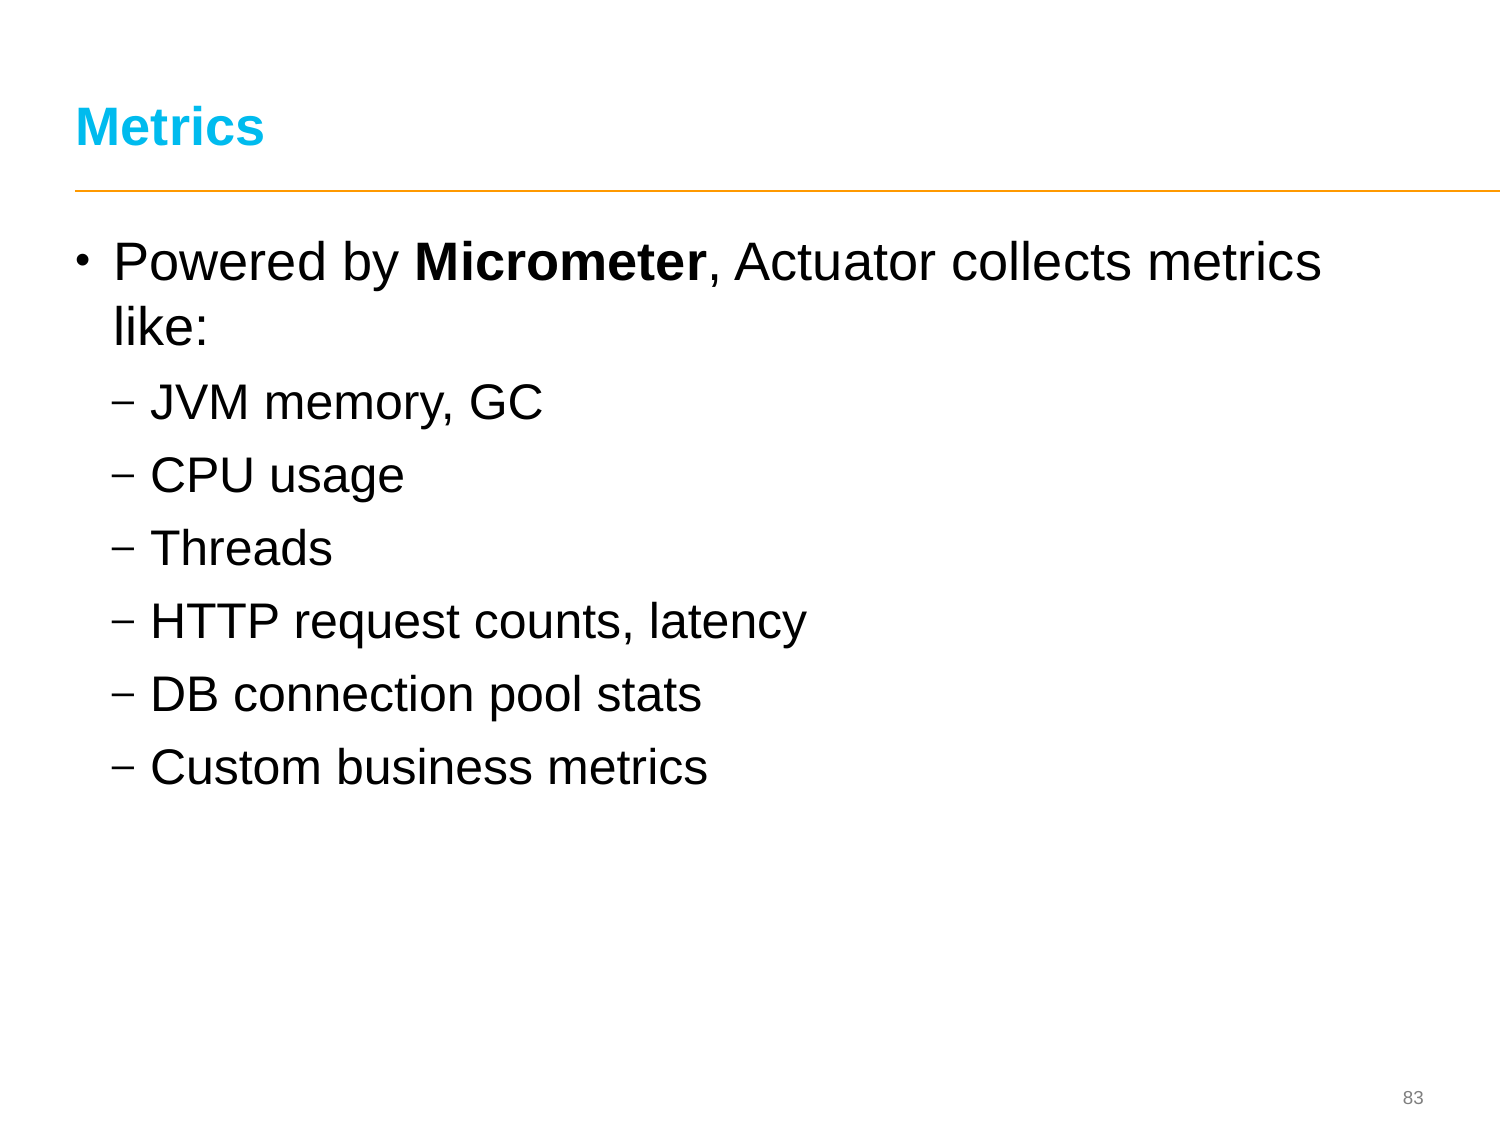

# Metrics
Powered by Micrometer, Actuator collects metrics like:
JVM memory, GC
CPU usage
Threads
HTTP request counts, latency
DB connection pool stats
Custom business metrics